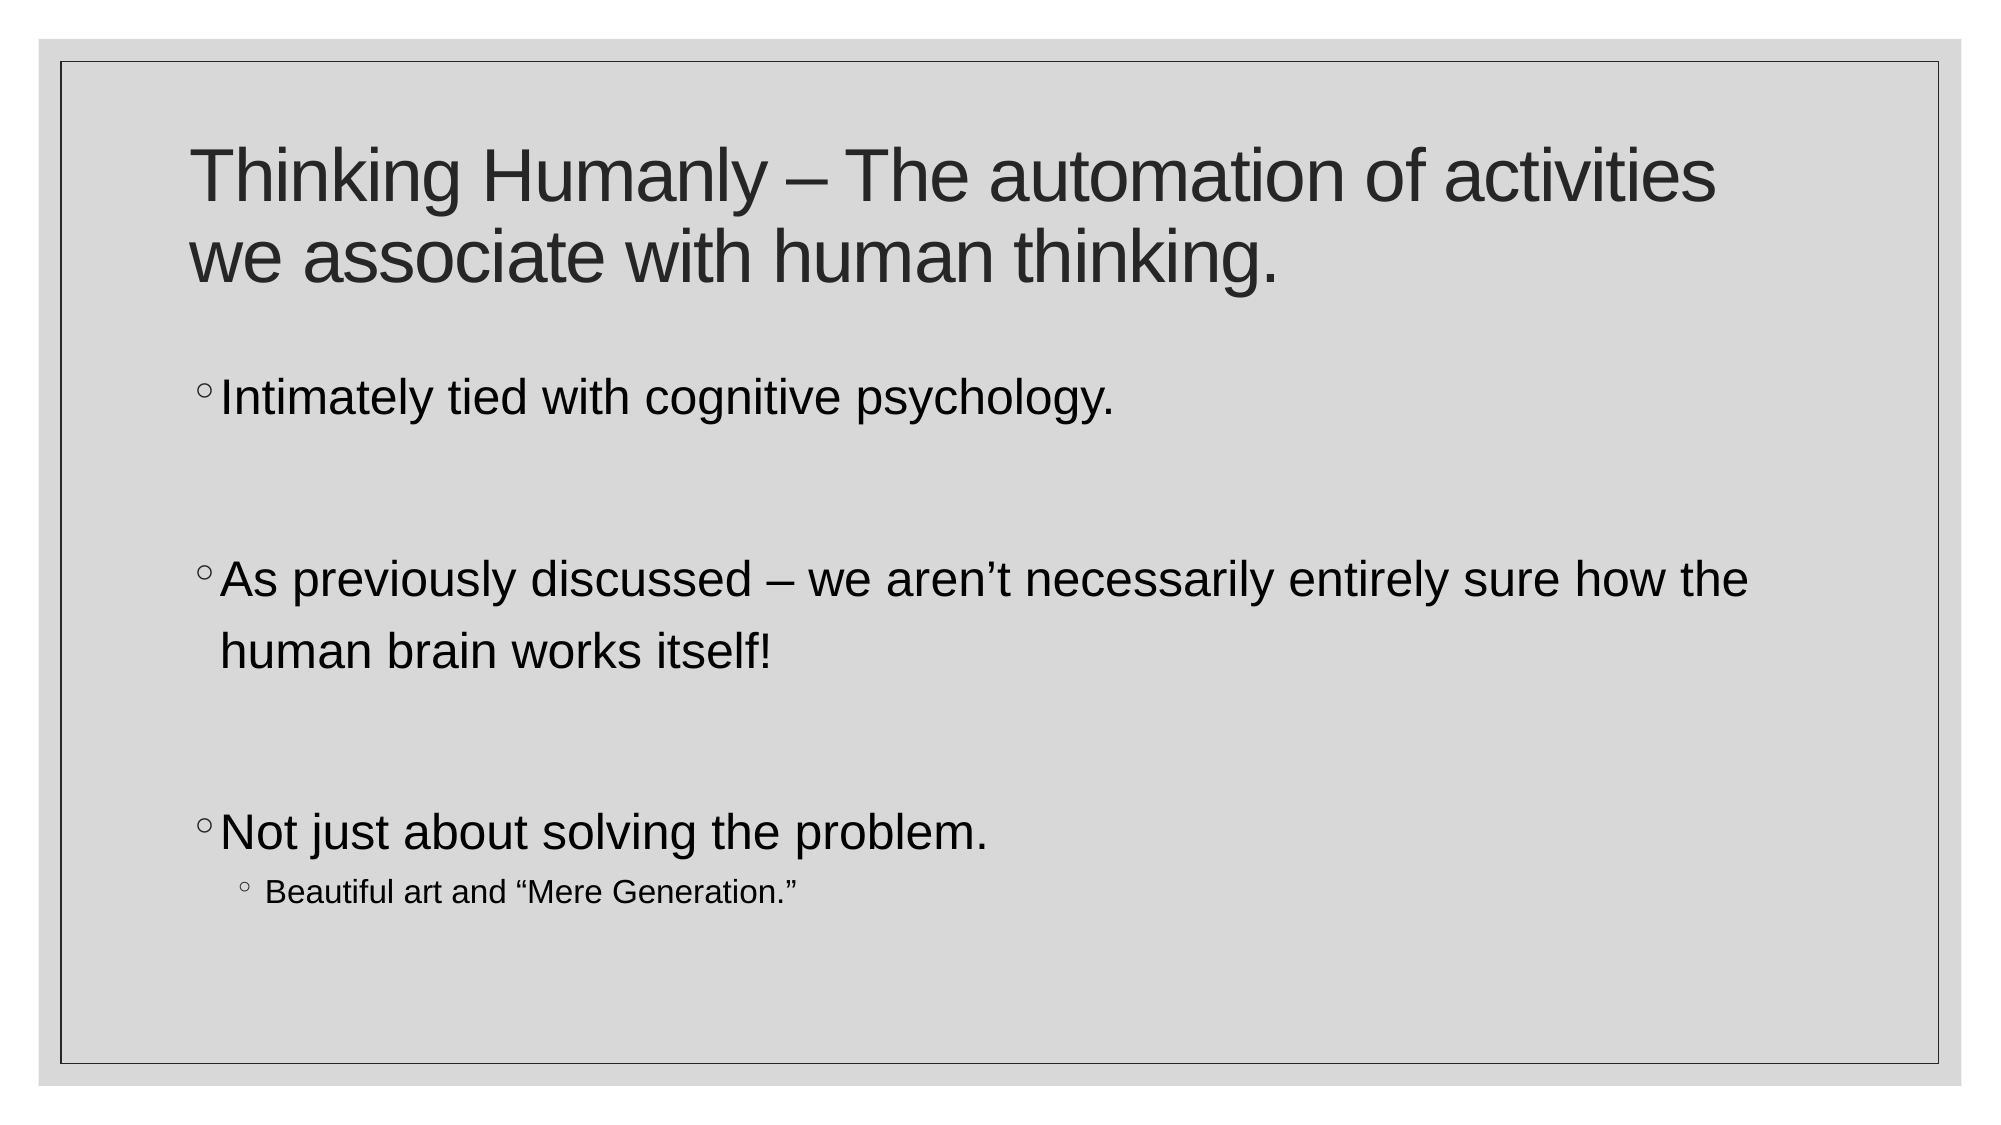

# Thinking Humanly – The automation of activities we associate with human thinking.
Intimately tied with cognitive psychology.

As previously discussed – we aren’t necessarily entirely sure how the human brain works itself!

Not just about solving the problem.
Beautiful art and “Mere Generation.”